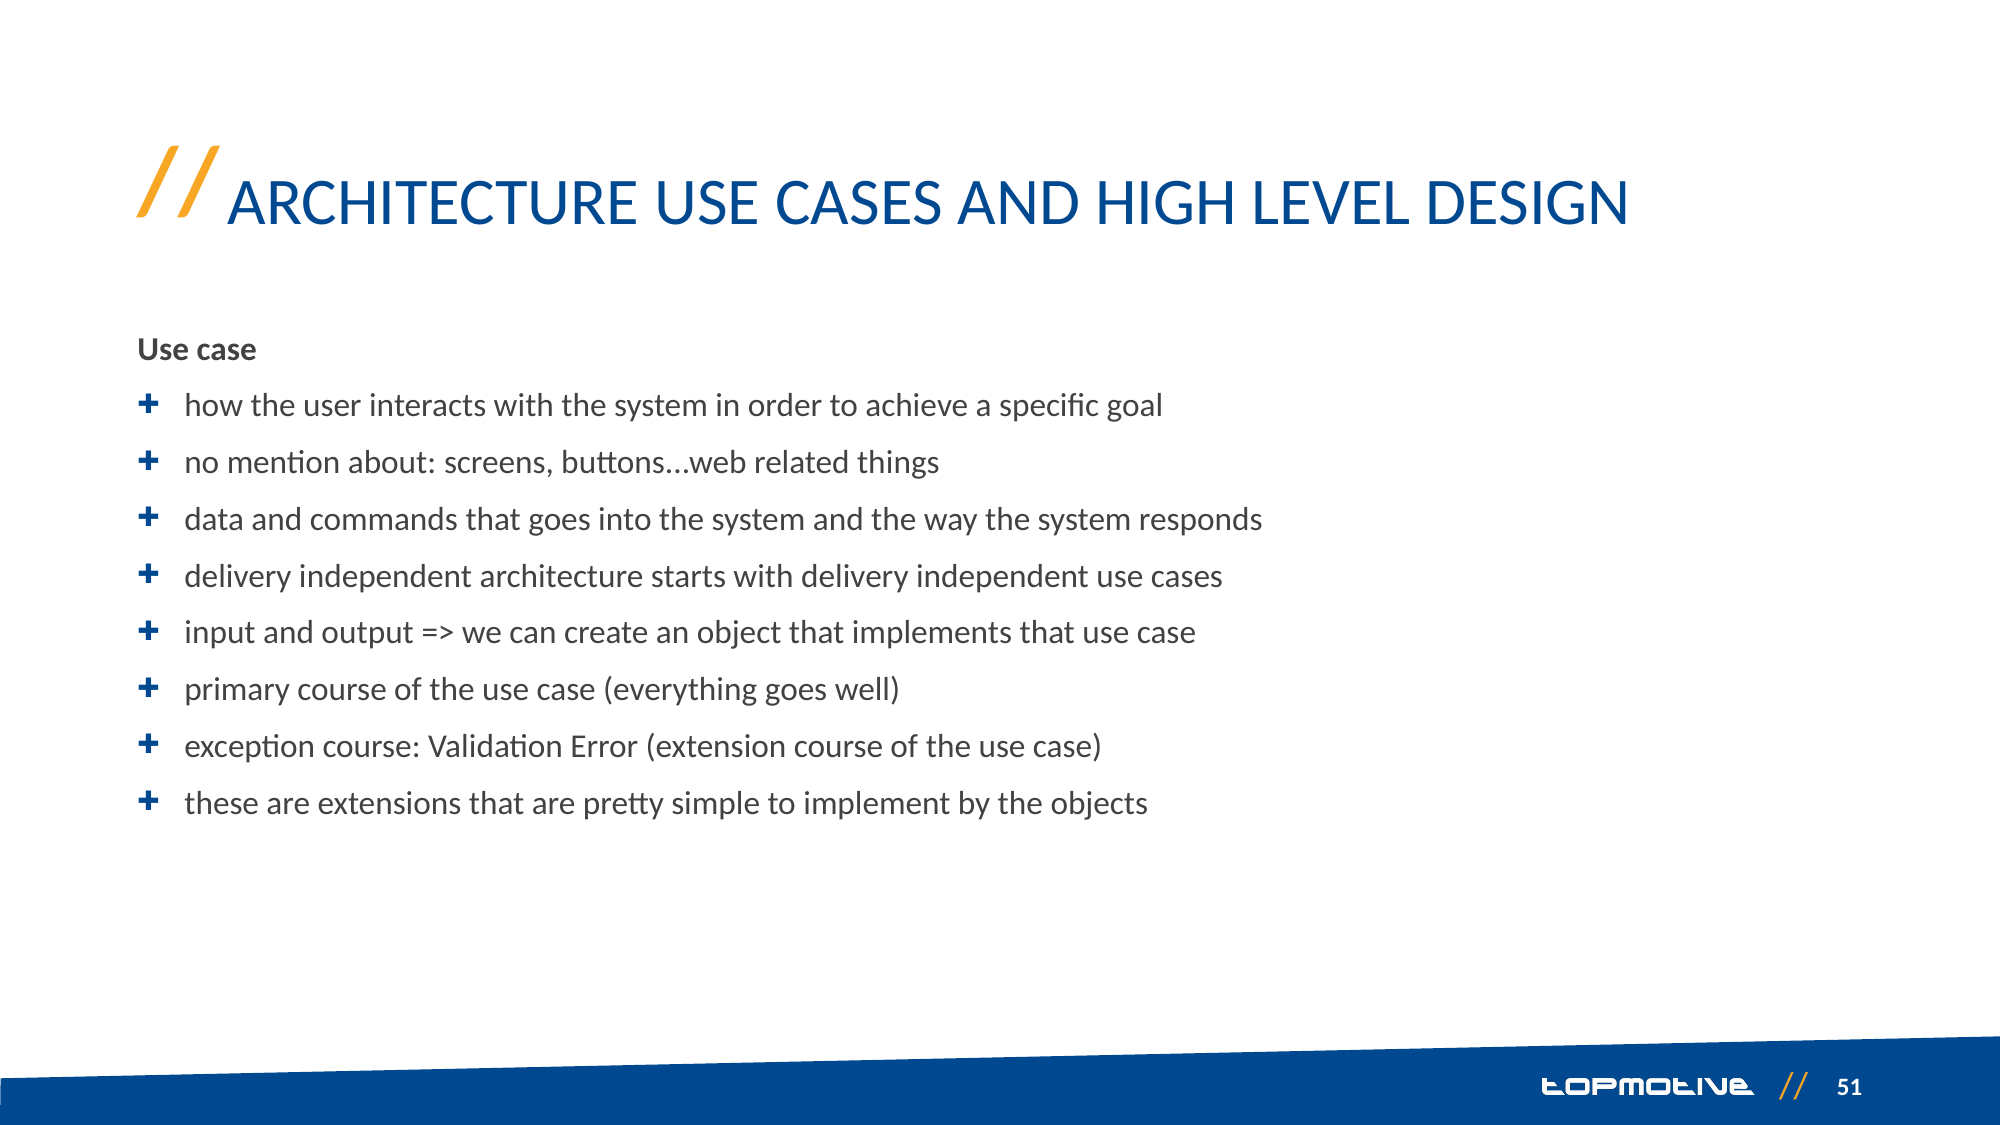

# Architecture use cases and high level design
Use case
how the user interacts with the system in order to achieve a specific goal
no mention about: screens, buttons...web related things
data and commands that goes into the system and the way the system responds
delivery independent architecture starts with delivery independent use cases
input and output => we can create an object that implements that use case
primary course of the use case (everything goes well)
exception course: Validation Error (extension course of the use case)
these are extensions that are pretty simple to implement by the objects
51